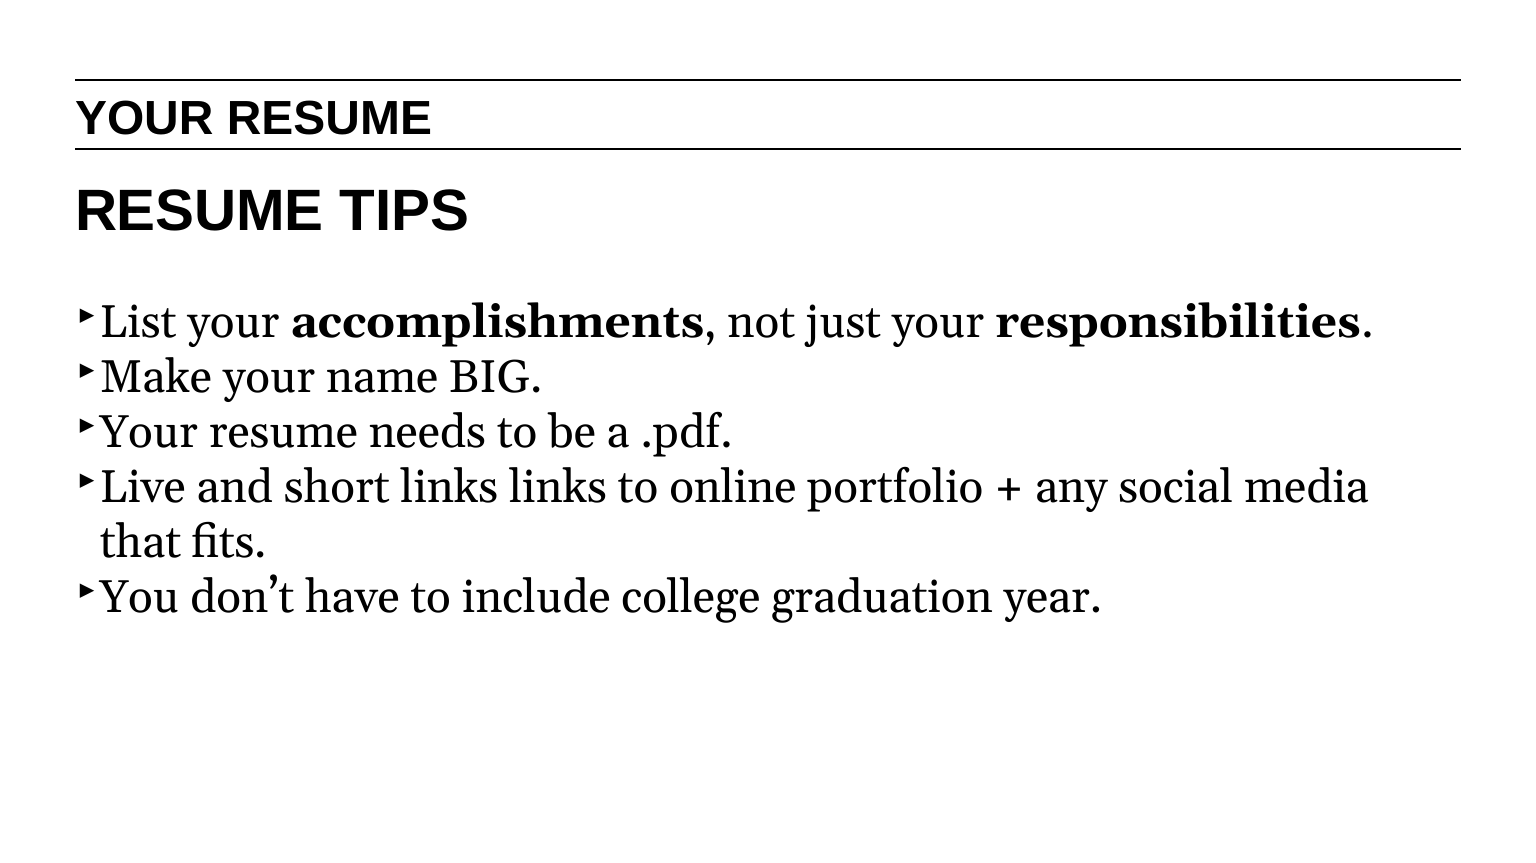

YOUR RESUME
RESUME TIPS

List your accomplishments, not just your responsibilities.
Make your name BIG.
Your resume needs to be a .pdf.
Live and short links links to online portfolio + any social media that fits.
You don’t have to include college graduation year.